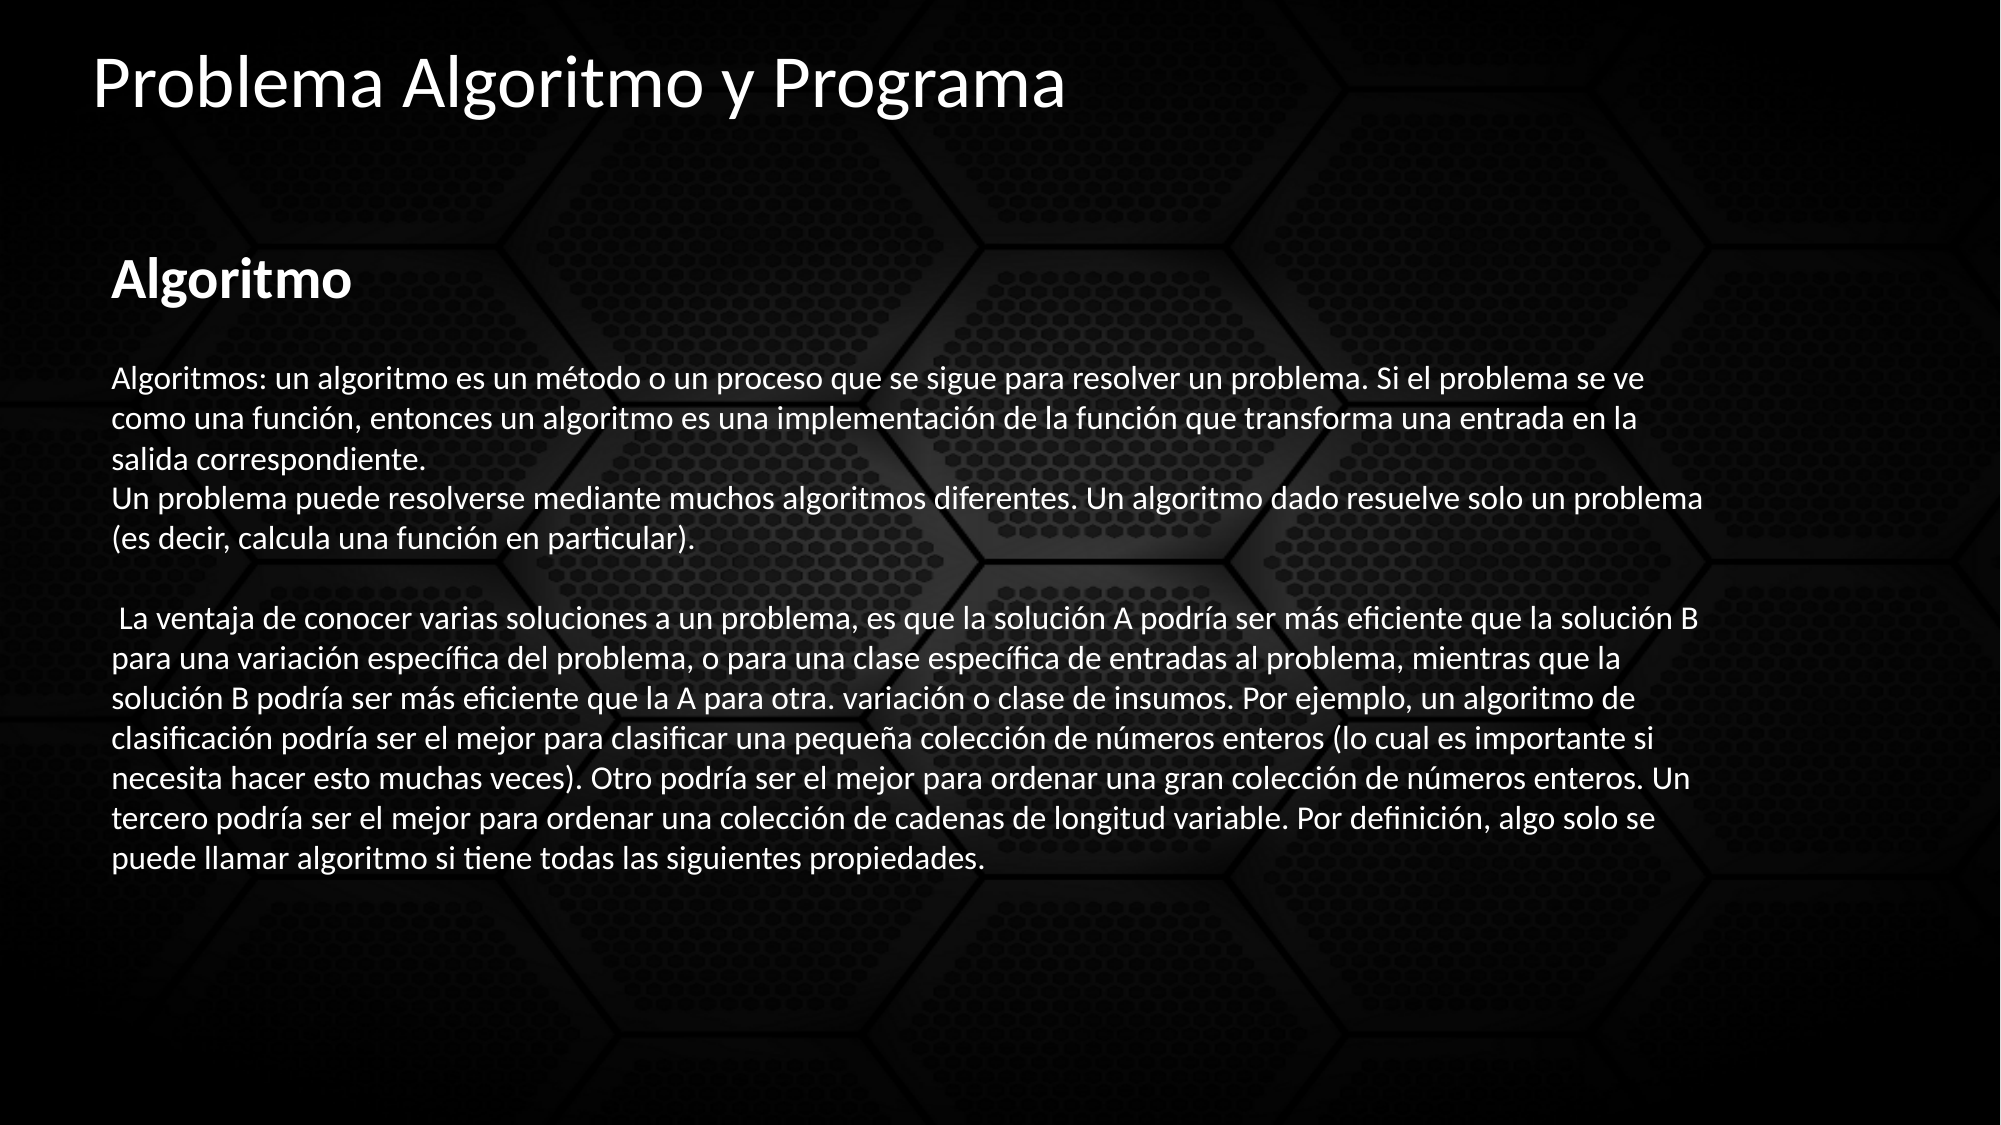

# Problema Algoritmo y Programa
Algoritmo
Algoritmos: un algoritmo es un método o un proceso que se sigue para resolver un problema. Si el problema se ve como una función, entonces un algoritmo es una implementación de la función que transforma una entrada en la salida correspondiente.
Un problema puede resolverse mediante muchos algoritmos diferentes. Un algoritmo dado resuelve solo un problema (es decir, calcula una función en particular).
 La ventaja de conocer varias soluciones a un problema, es que la solución A podría ser más eficiente que la solución B para una variación específica del problema, o para una clase específica de entradas al problema, mientras que la solución B podría ser más eficiente que la A para otra. variación o clase de insumos. Por ejemplo, un algoritmo de clasificación podría ser el mejor para clasificar una pequeña colección de números enteros (lo cual es importante si necesita hacer esto muchas veces). Otro podría ser el mejor para ordenar una gran colección de números enteros. Un tercero podría ser el mejor para ordenar una colección de cadenas de longitud variable. Por definición, algo solo se puede llamar algoritmo si tiene todas las siguientes propiedades.